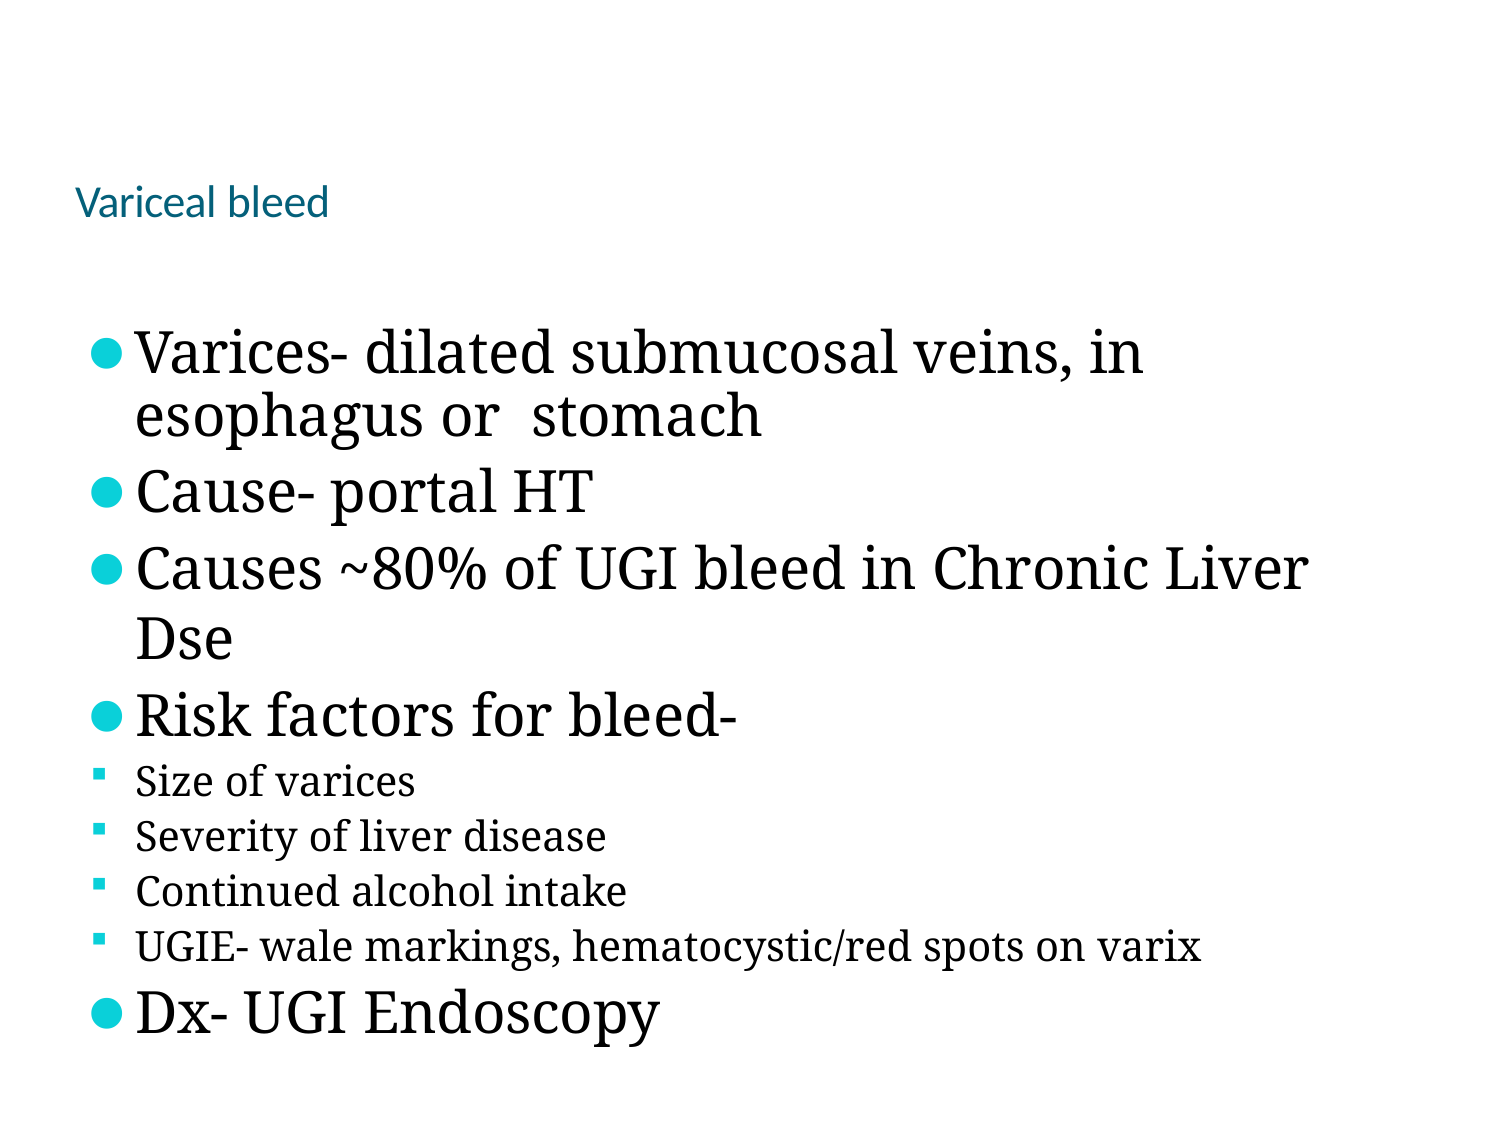

# Variceal bleed
Varices- dilated submucosal veins, in esophagus or  stomach
Cause- portal HT
Causes ~80% of UGI bleed in Chronic Liver Dse
Risk factors for bleed-
Size of varices
Severity of liver disease
Continued alcohol intake
UGIE- wale markings, hematocystic/red spots on varix
Dx- UGI Endoscopy